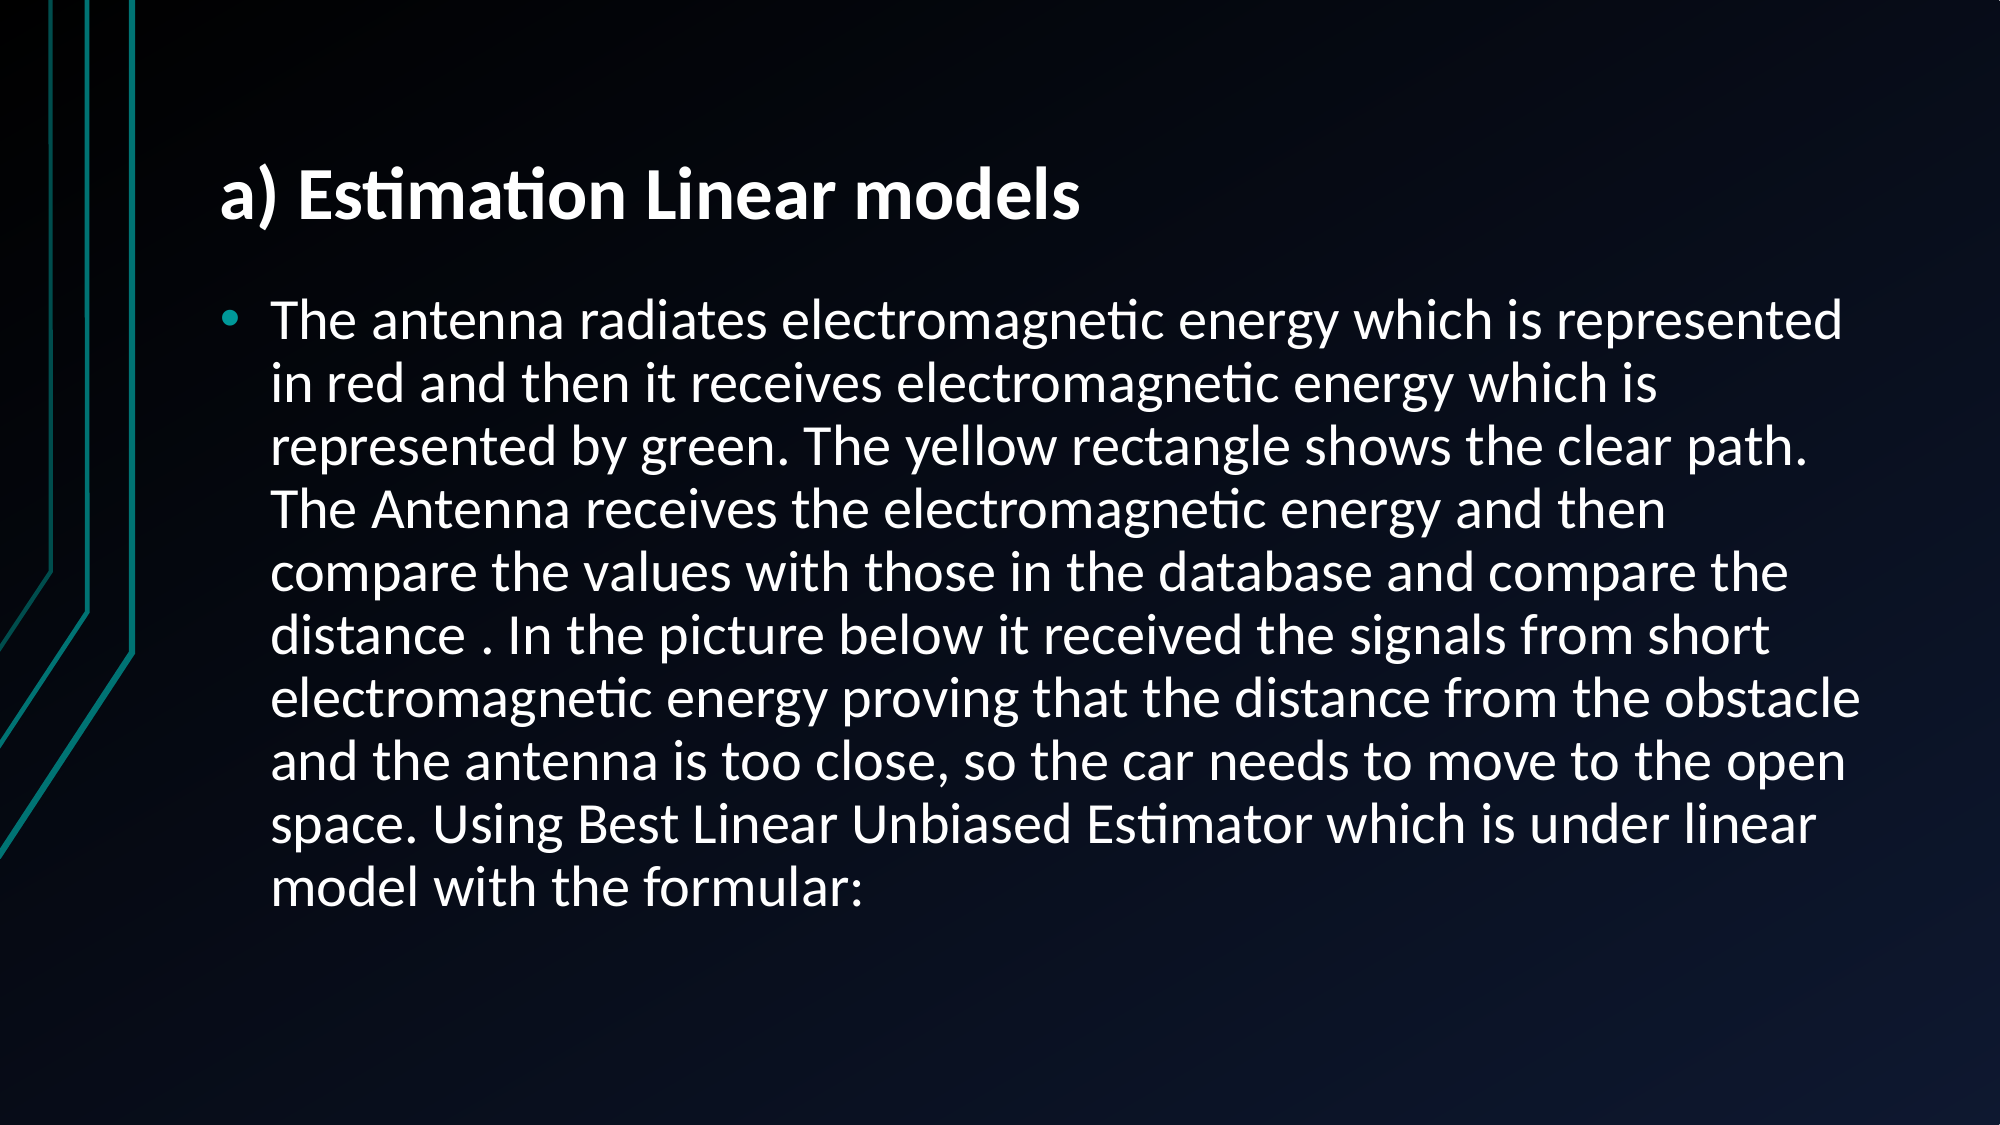

# a) Estimation Linear models
The antenna radiates electromagnetic energy which is represented in red and then it receives electromagnetic energy which is represented by green. The yellow rectangle shows the clear path. The Antenna receives the electromagnetic energy and then compare the values with those in the database and compare the distance . In the picture below it received the signals from short electromagnetic energy proving that the distance from the obstacle and the antenna is too close, so the car needs to move to the open space. Using Best Linear Unbiased Estimator which is under linear model with the formular: